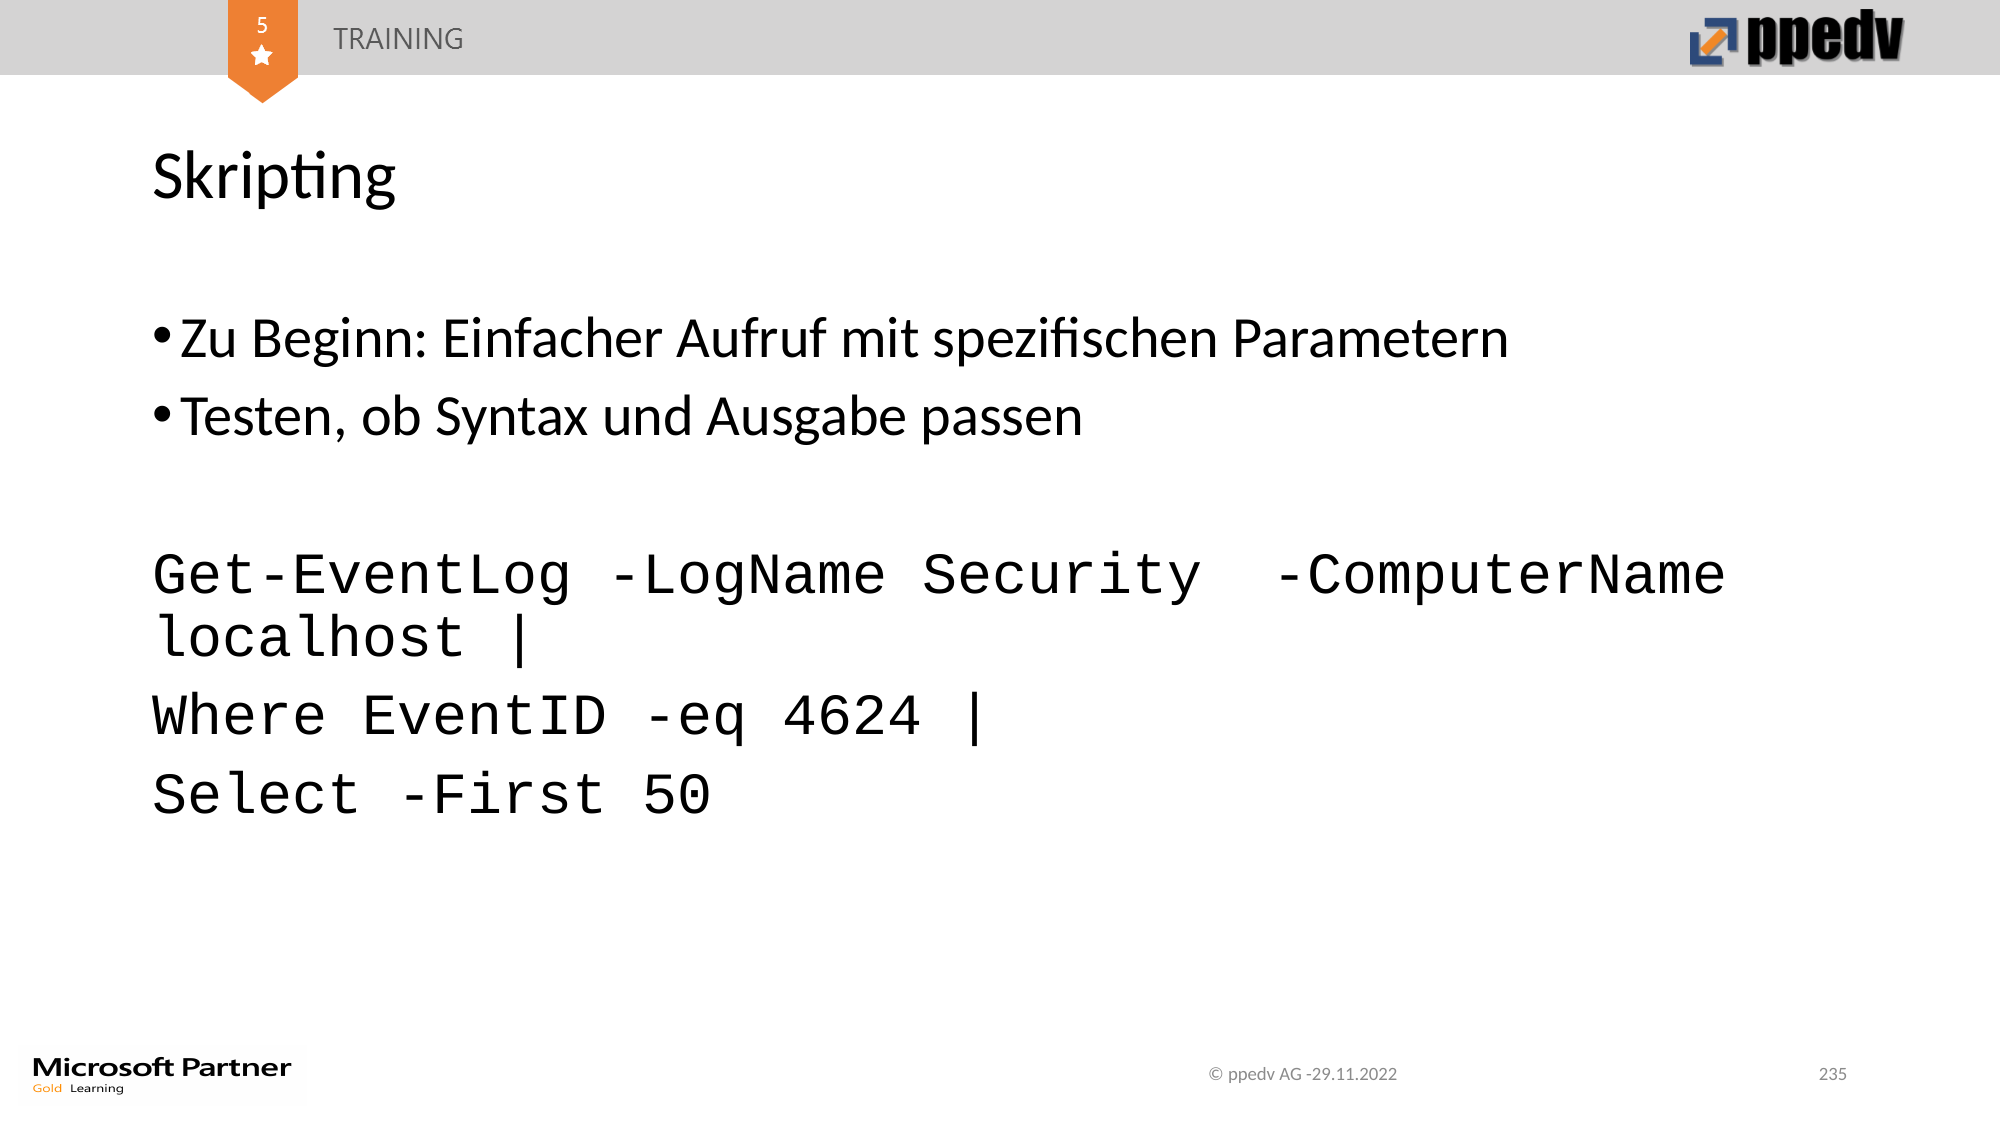

# Skripting
Zu Beginn: Einfacher Aufruf mit spezifischen Parametern
Testen, ob Syntax und Ausgabe passen

Get-EventLog -LogName Security  -ComputerName localhost |
Where EventID -eq 4624 |
Select -First 50

© ppedv AG -29.11.2022
235